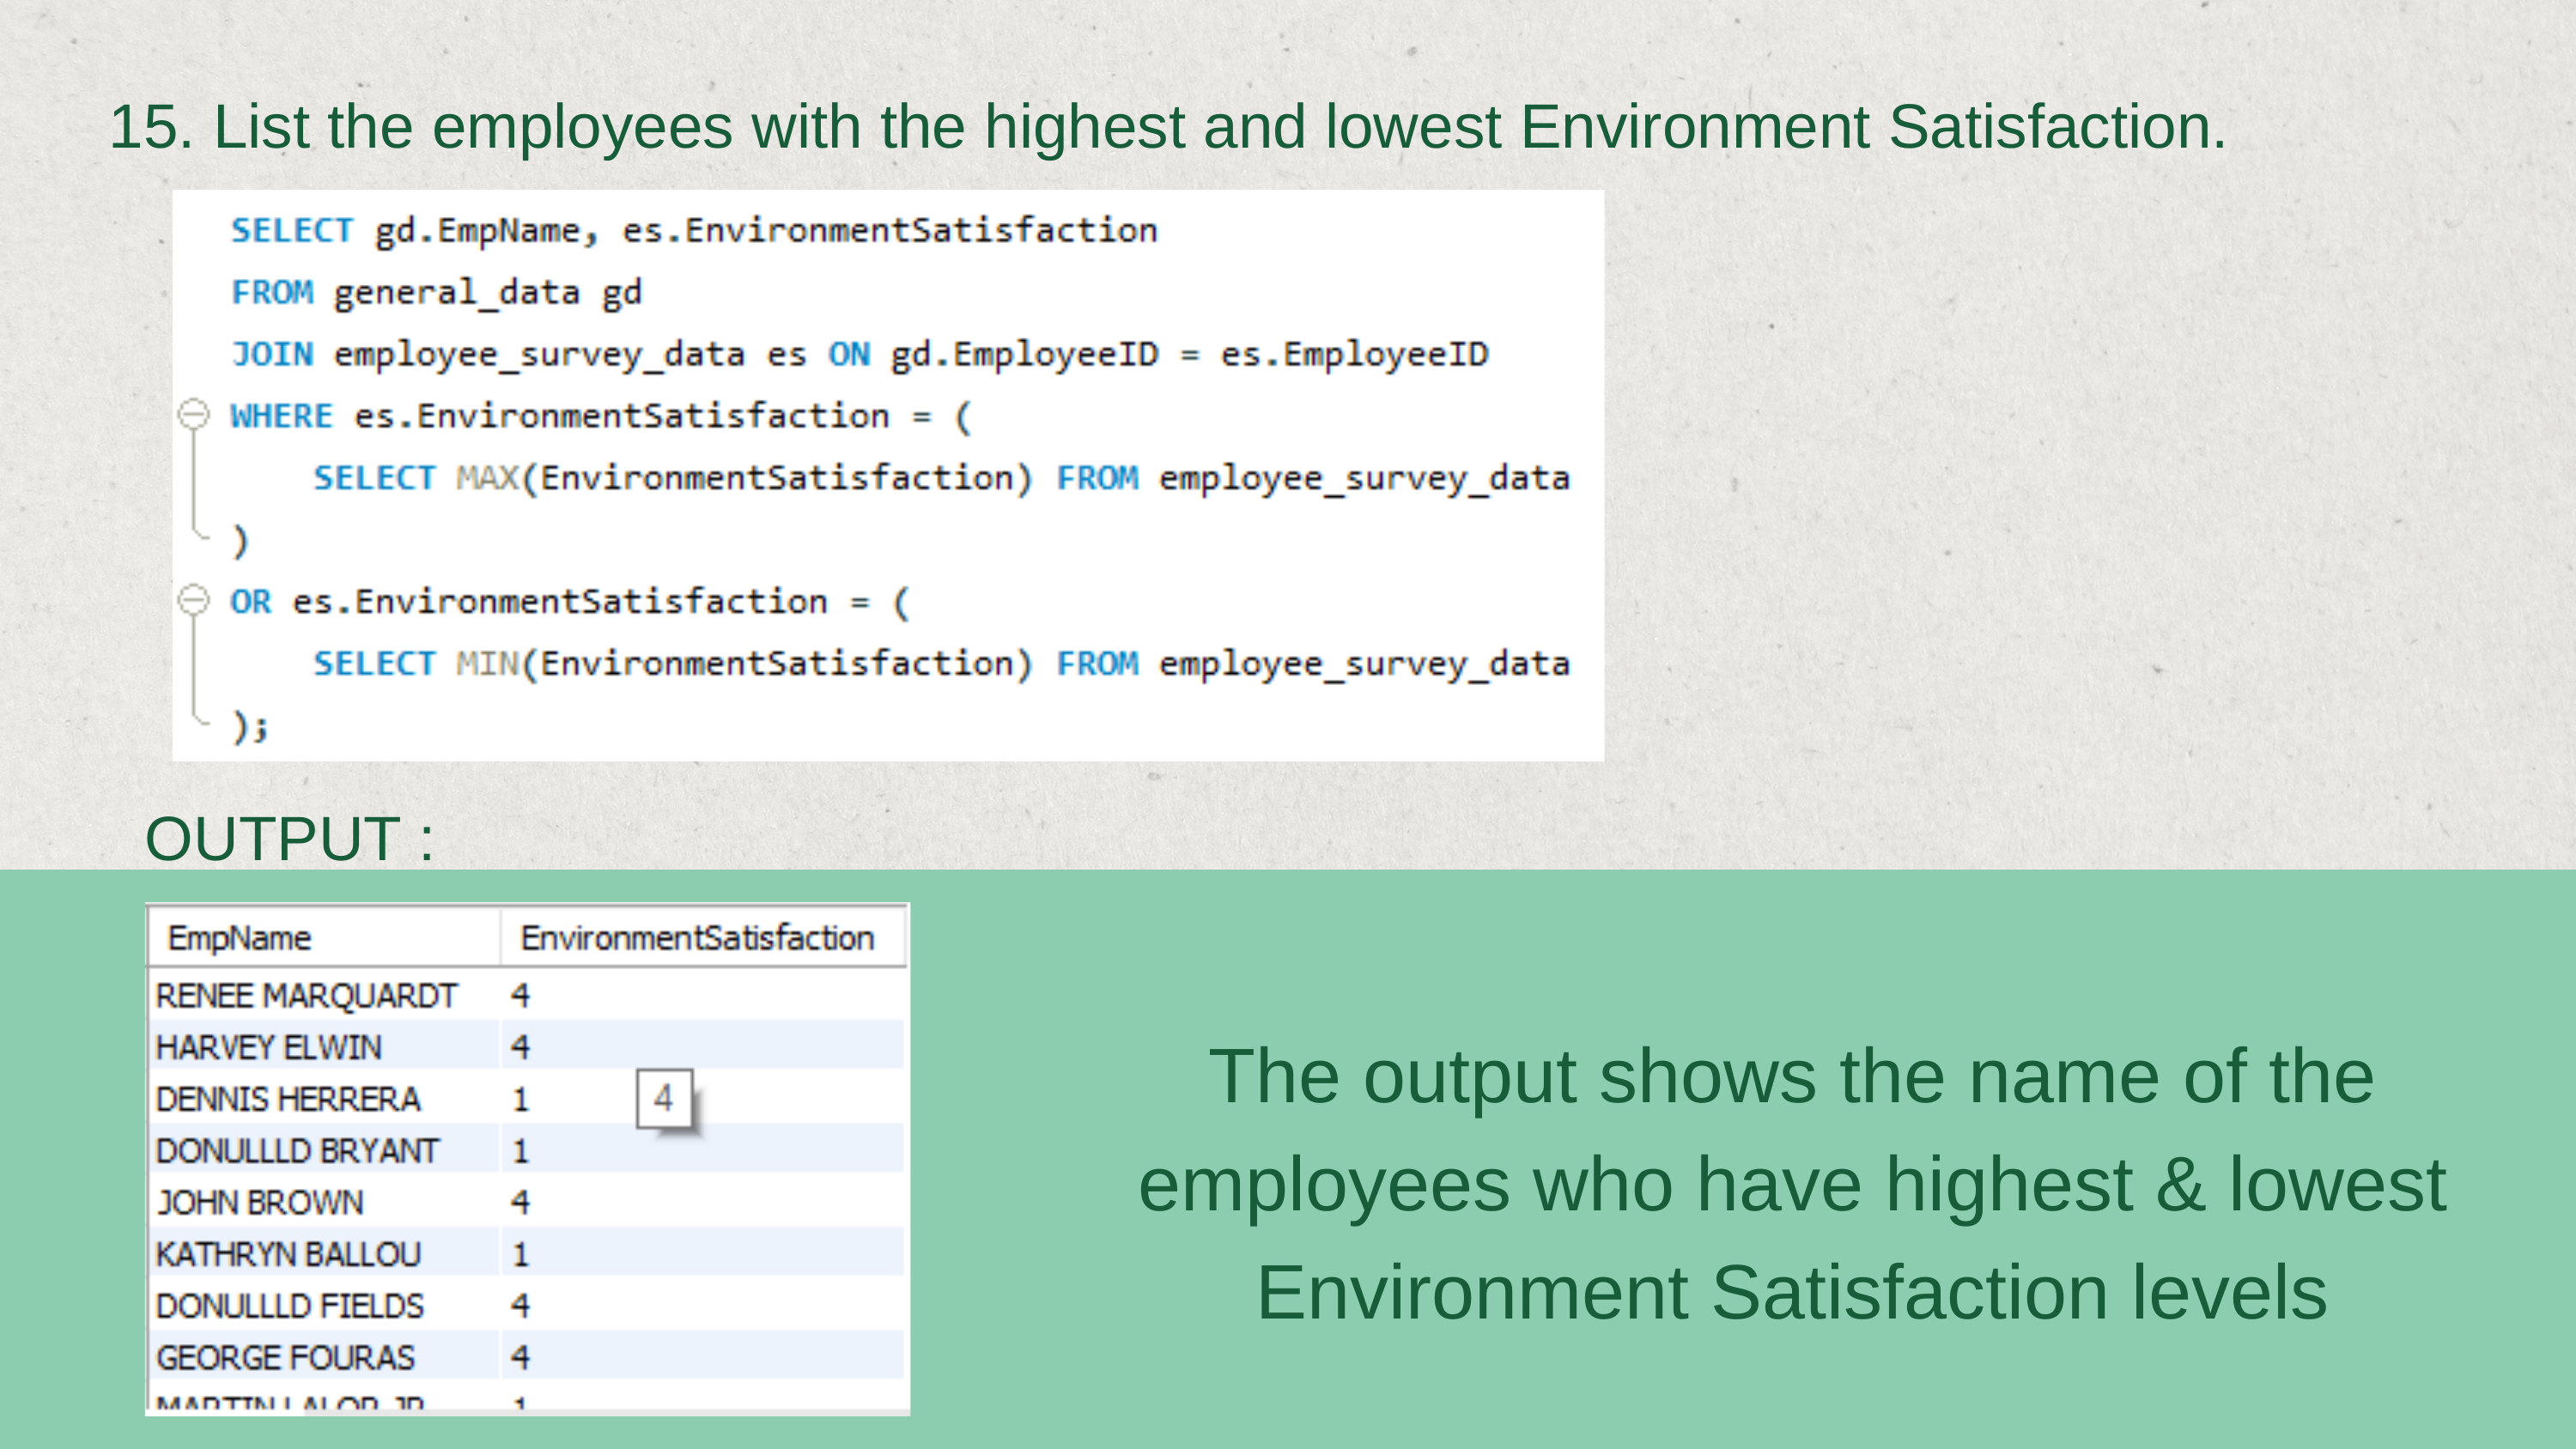

15. List the employees with the highest and lowest Environment Satisfaction.

OUTPUT :

The output shows the name of the employees who have highest & lowest Environment Satisfaction levels